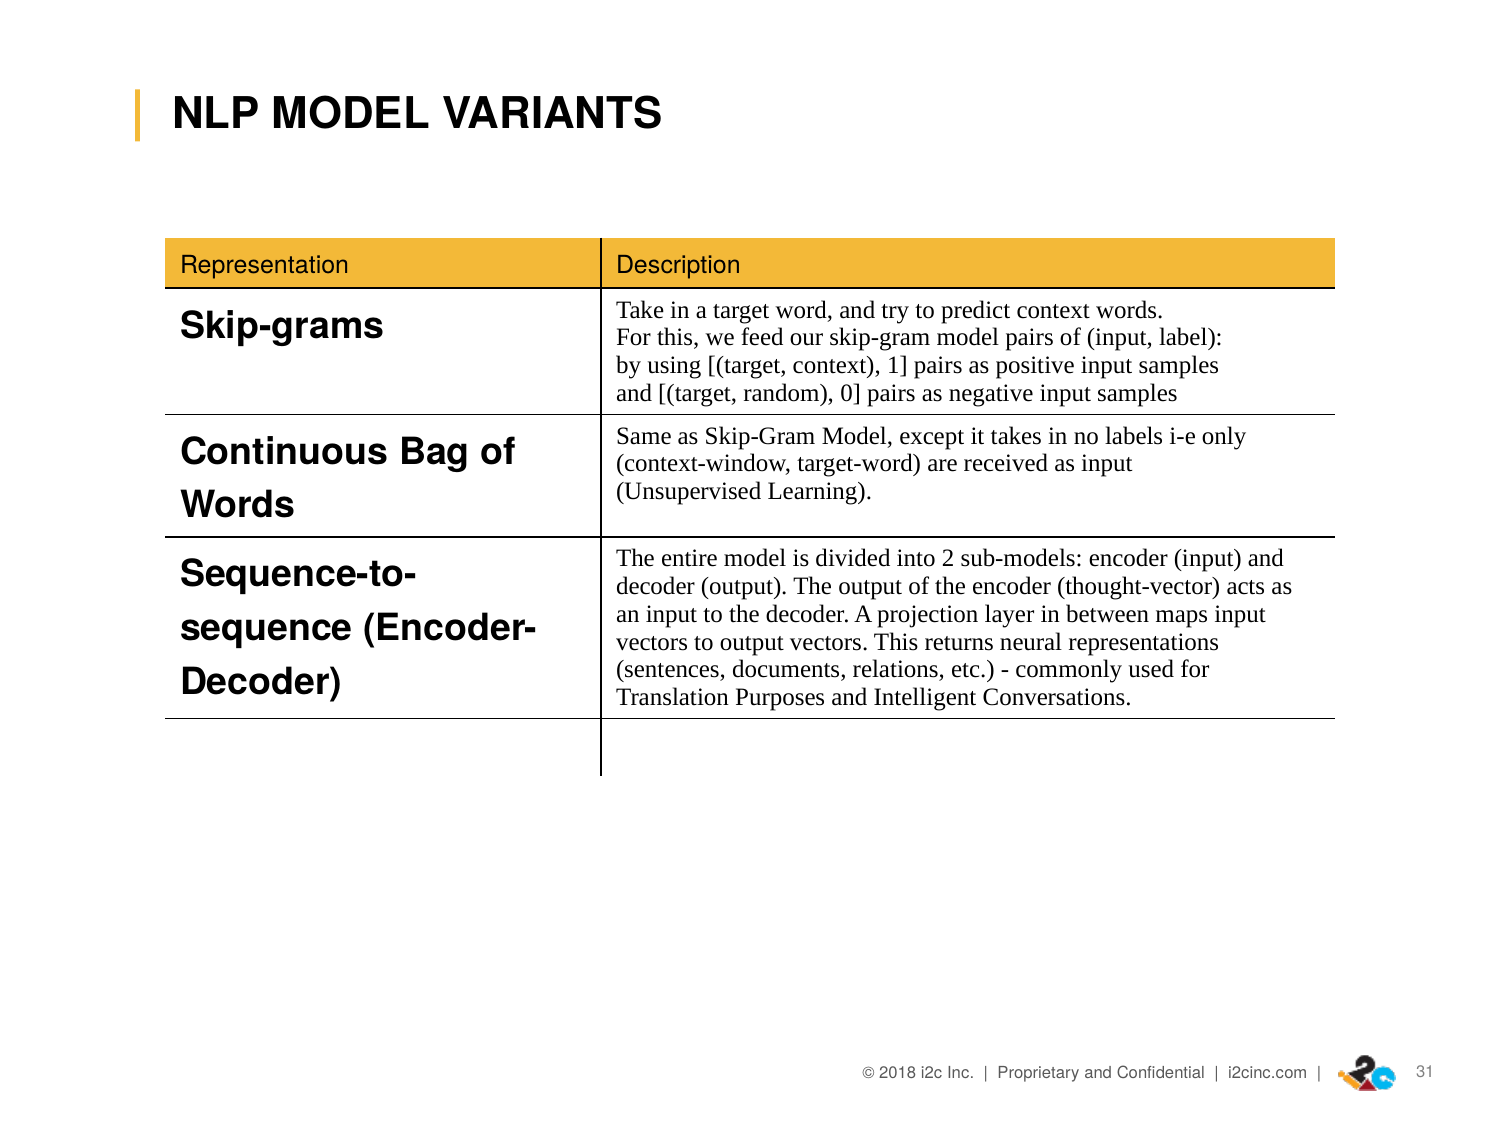

NLP Model Variants

| Representation | Description |
| --- | --- |
| Skip-grams | Take in a target word, and try to predict context words. For this, we feed our skip-gram model pairs of (input, label): by using [(target, context), 1] pairs as positive input samples and [(target, random), 0] pairs as negative input samples |
| Continuous Bag of Words | Same as Skip-Gram Model, except it takes in no labels i-e only (context-window, target-word) are received as input (Unsupervised Learning). |
| Sequence-to-sequence (Encoder-Decoder) | The entire model is divided into 2 sub-models: encoder (input) and decoder (output). The output of the encoder (thought-vector) acts as an input to the decoder. A projection layer in between maps input vectors to output vectors. This returns neural representations (sentences, documents, relations, etc.) - commonly used for Translation Purposes and Intelligent Conversations. |
|  |  |